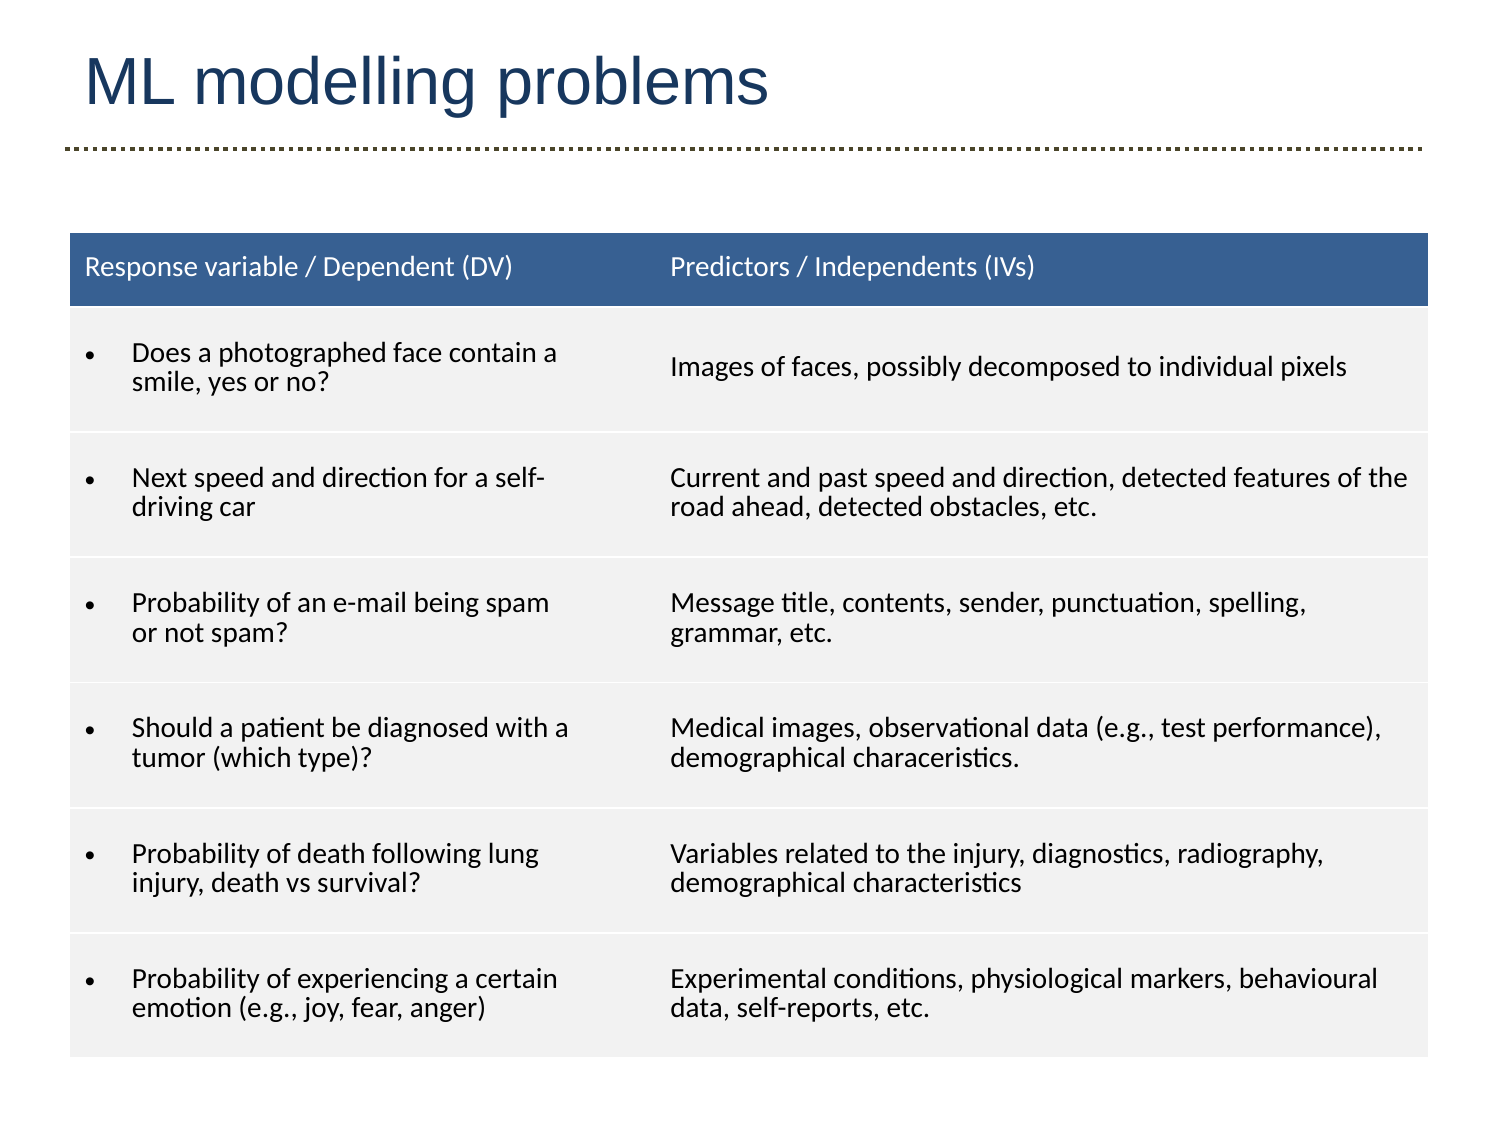

ML modelling problems
| Response variable / Dependent (DV) |  | Predictors / Independents (IVs) |
| --- | --- | --- |
| Does a photographed face contain a smile, yes or no? |  | Images of faces, possibly decomposed to individual pixels |
| Next speed and direction for a self-driving car |  | Current and past speed and direction, detected features of the road ahead, detected obstacles, etc. |
| Probability of an e-mail being spam or not spam? |  | Message title, contents, sender, punctuation, spelling, grammar, etc. |
| Should a patient be diagnosed with a tumor (which type)? |  | Medical images, observational data (e.g., test performance), demographical characeristics. |
| Probability of death following lung injury, death vs survival? |  | Variables related to the injury, diagnostics, radiography, demographical characteristics |
| Probability of experiencing a certain emotion (e.g., joy, fear, anger) |  | Experimental conditions, physiological markers, behavioural data, self-reports, etc. |